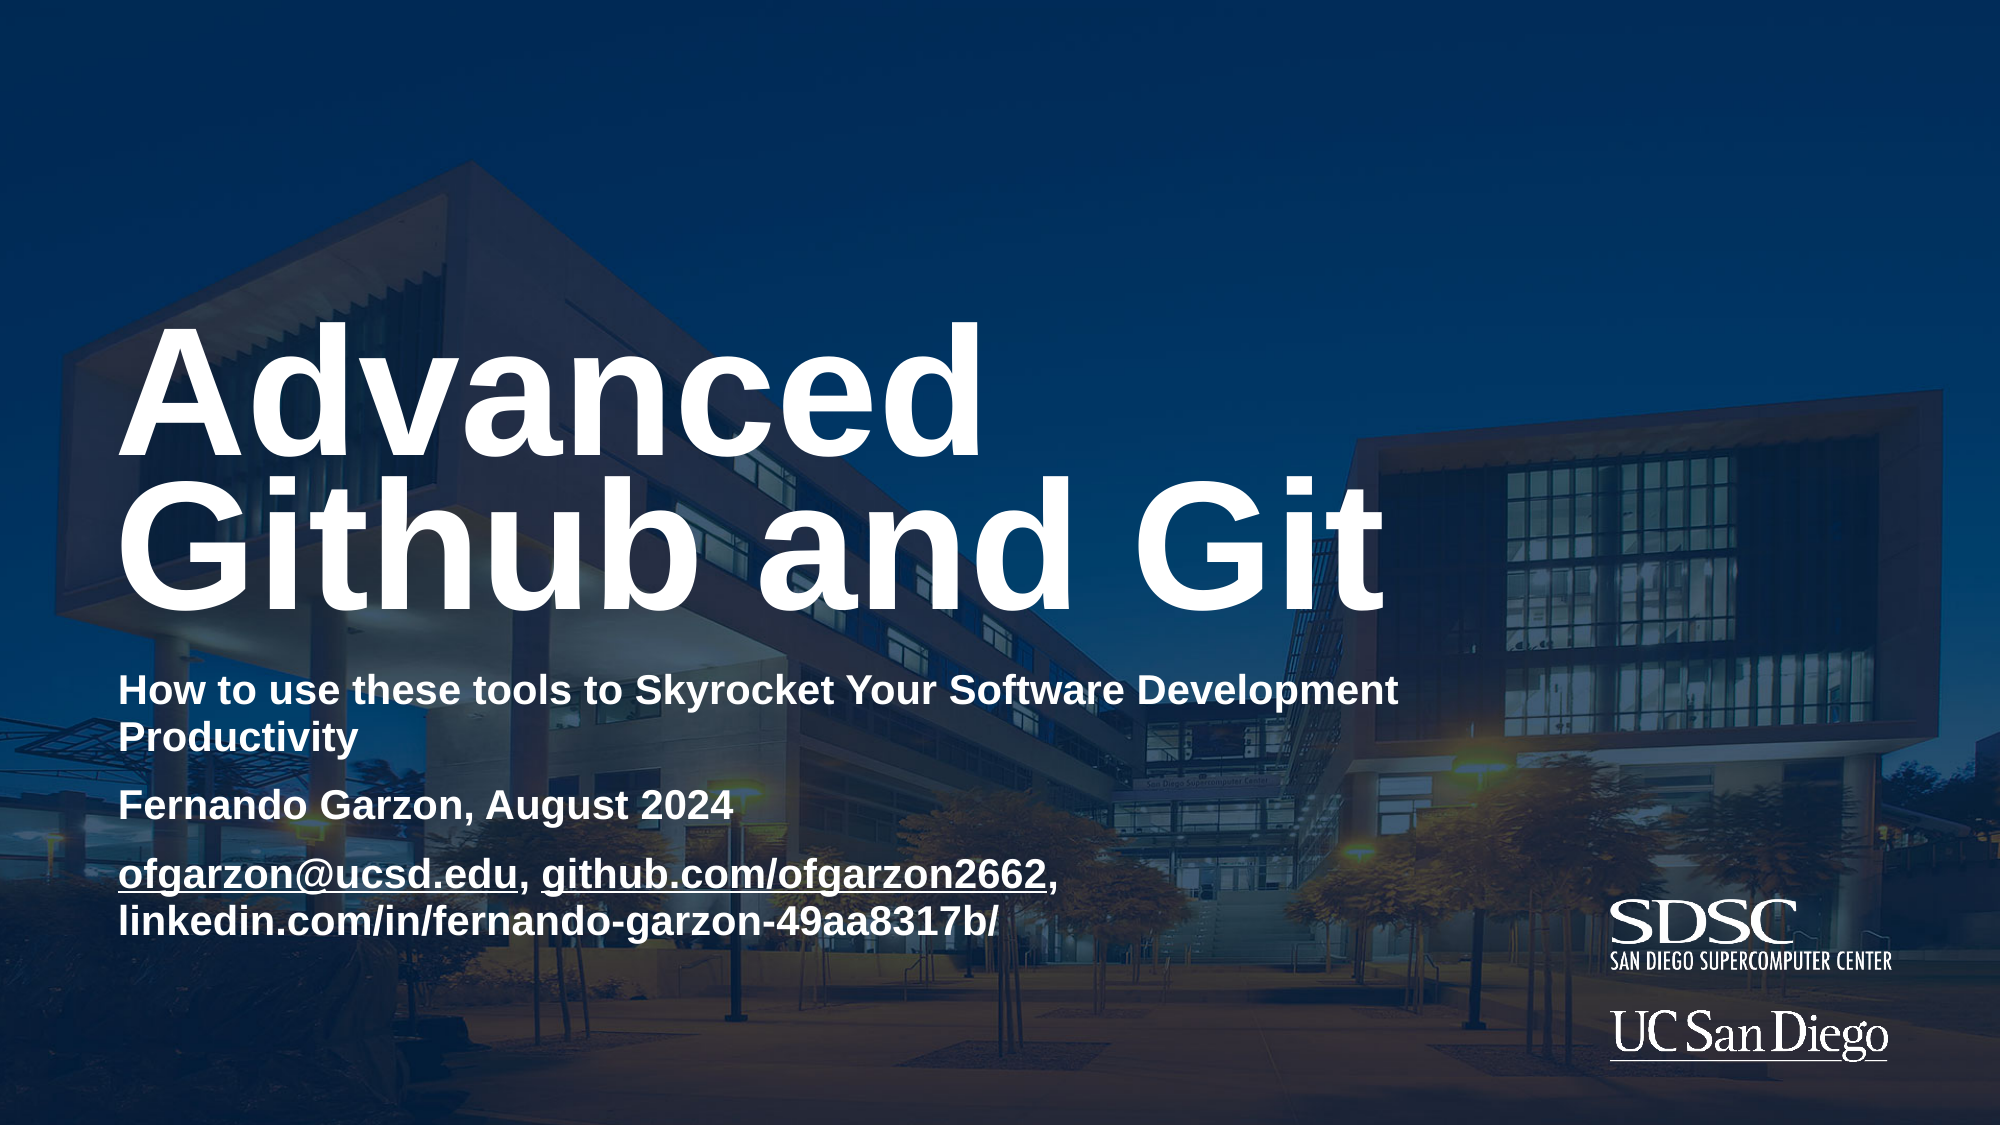

# Advanced Github and Git
How to use these tools to Skyrocket Your Software Development Productivity
Fernando Garzon, August 2024
ofgarzon@ucsd.edu, github.com/ofgarzon2662, linkedin.com/in/fernando-garzon-49aa8317b/